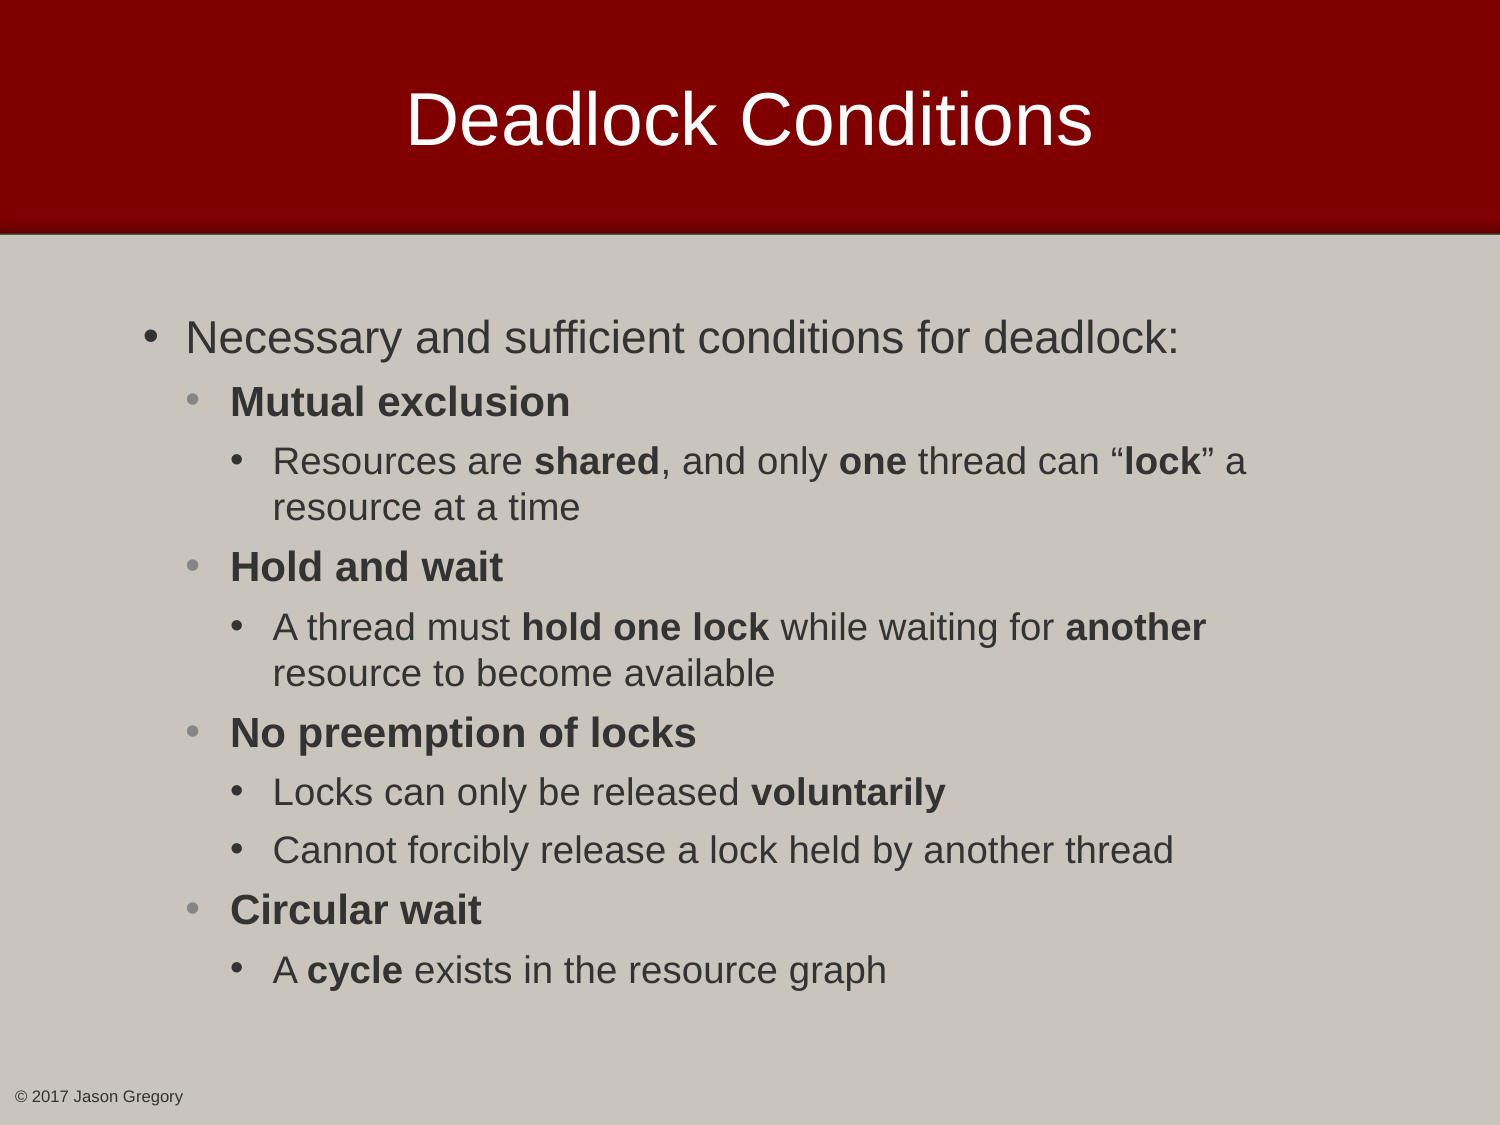

# Deadlock Conditions
Necessary and sufficient conditions for deadlock:
Mutual exclusion
Resources are shared, and only one thread can “lock” a resource at a time
Hold and wait
A thread must hold one lock while waiting for another resource to become available
No preemption of locks
Locks can only be released voluntarily
Cannot forcibly release a lock held by another thread
Circular wait
A cycle exists in the resource graph
© 2017 Jason Gregory